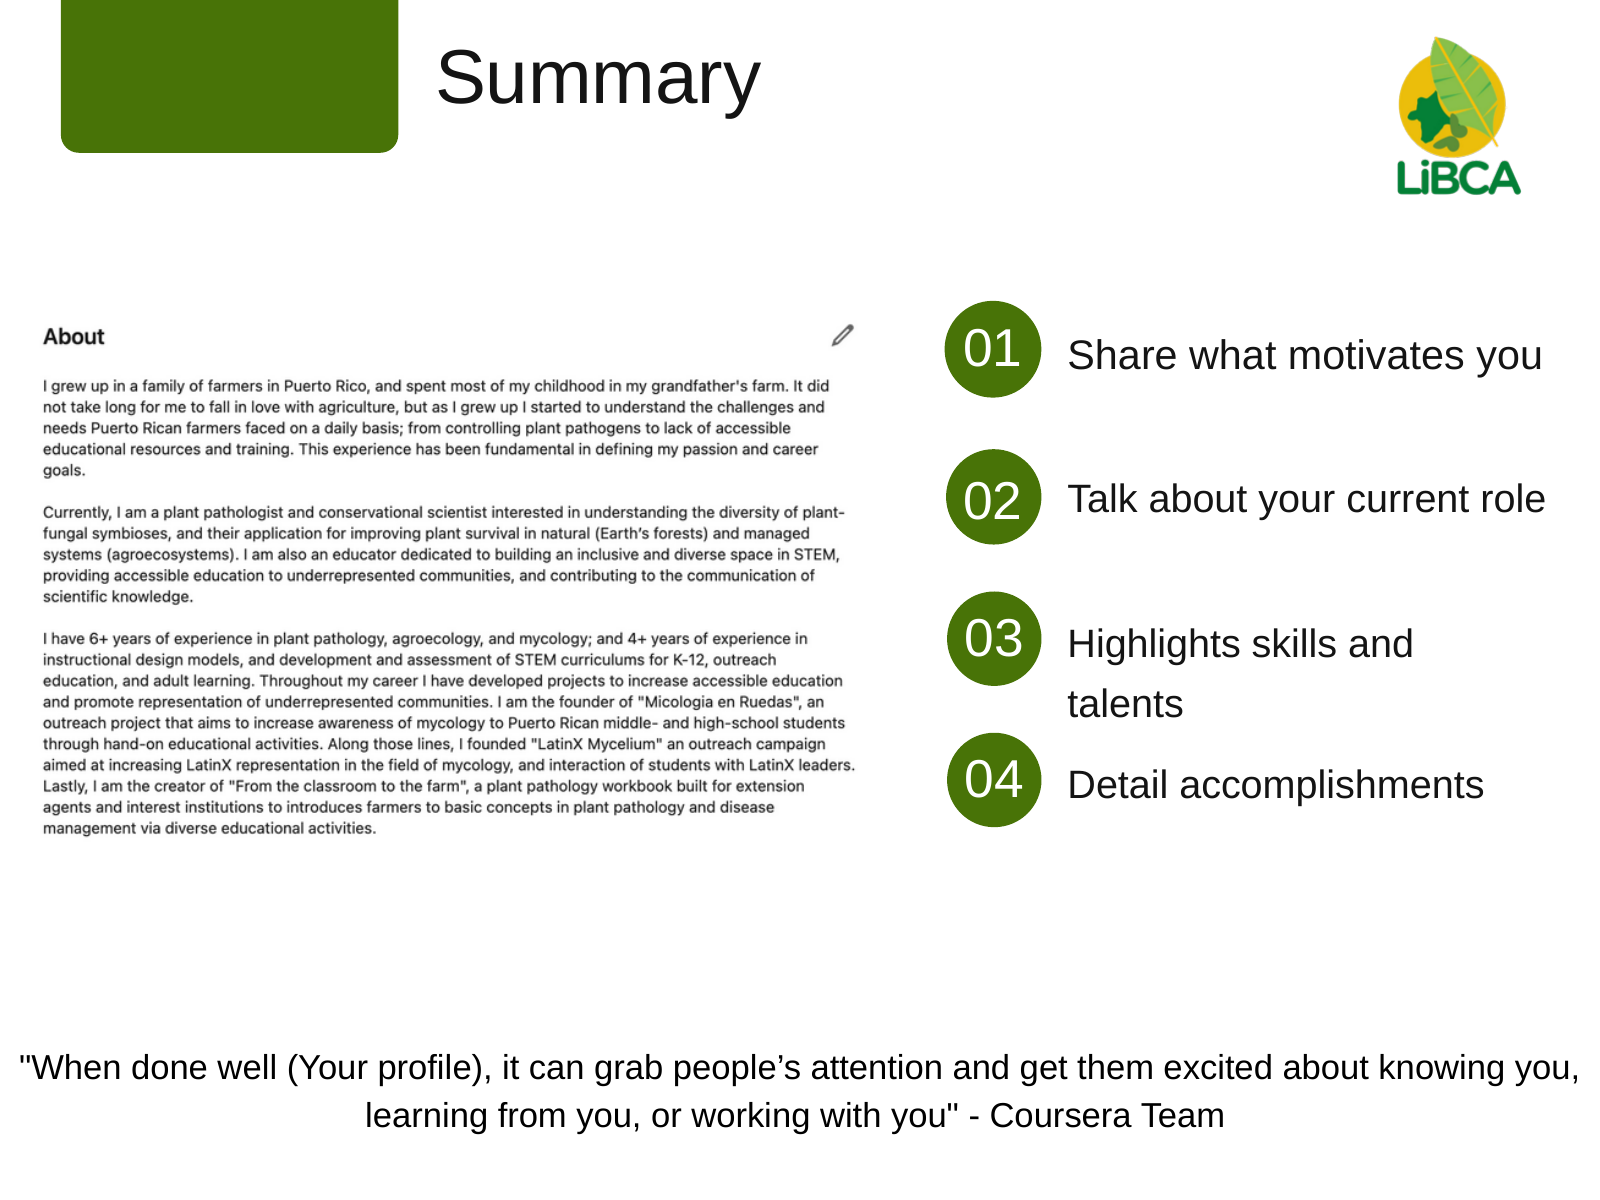

Summary

Share what motivates you
01

Talk about your current role
02

Highlights skills and talents
03

Detail accomplishments
04
"When done well (Your profile), it can grab people’s attention and get them excited about knowing you, learning from you, or working with you" - Coursera Team